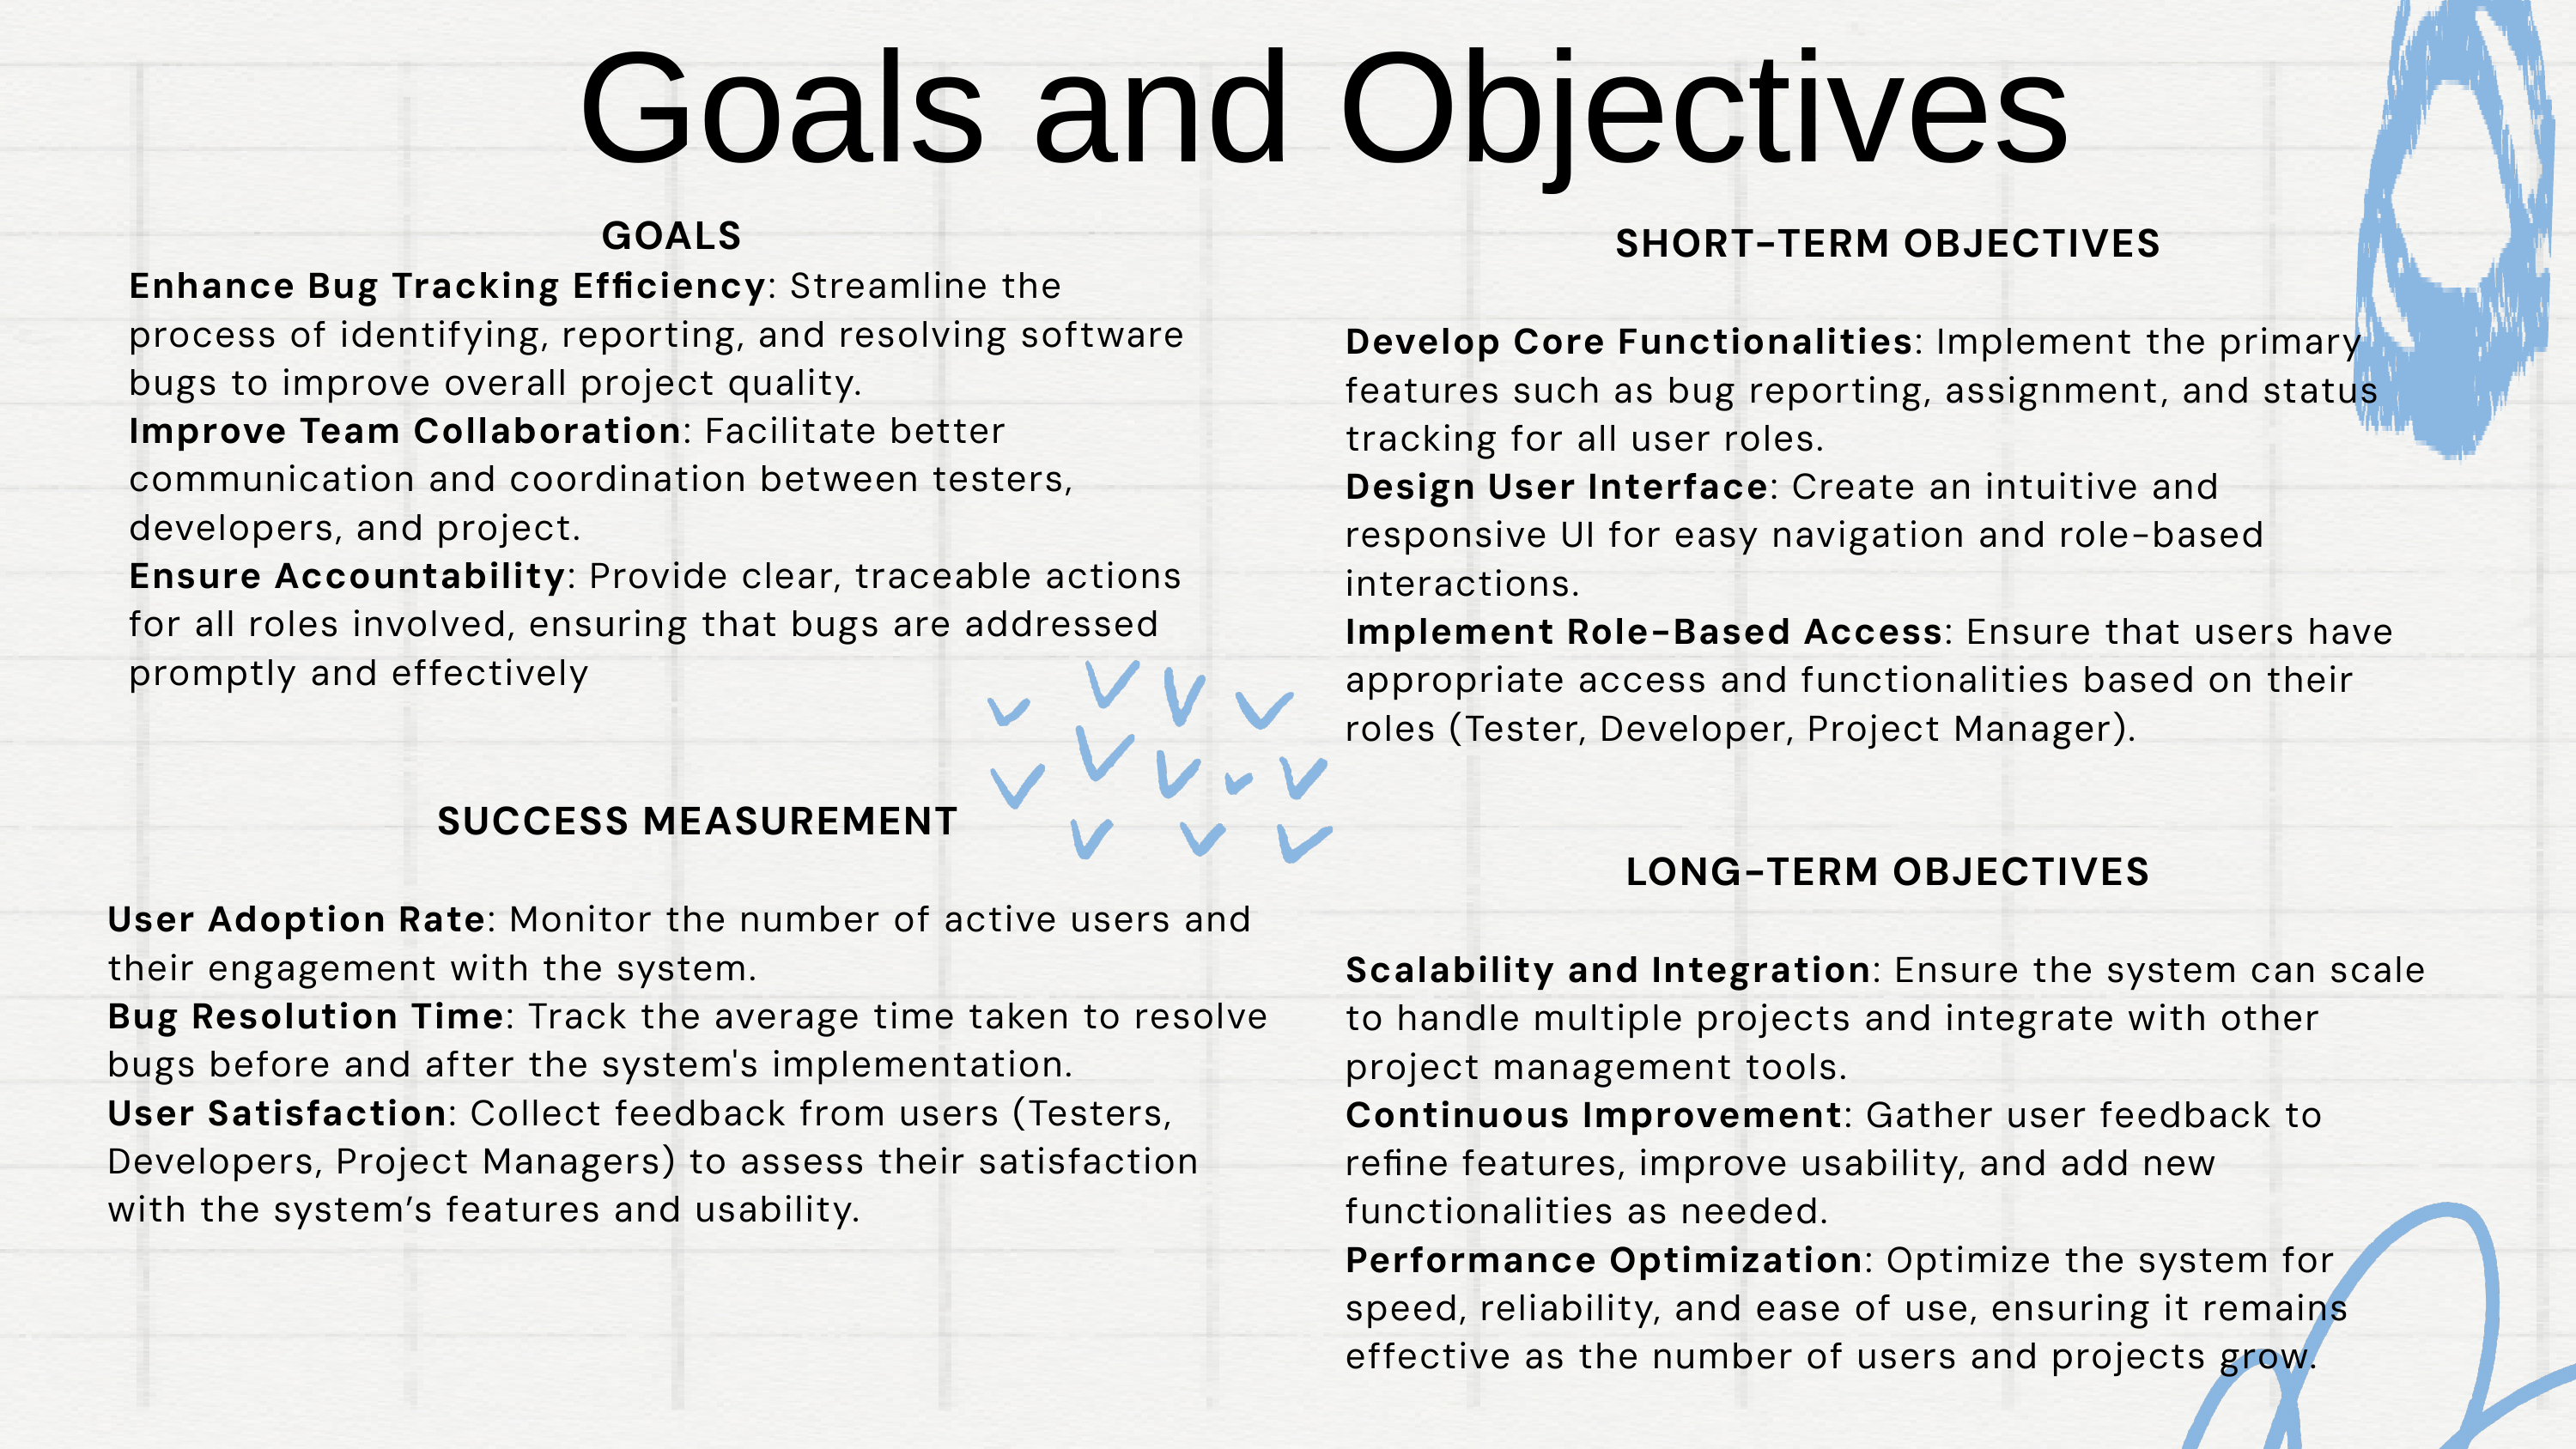

Goals and Objectives
#

GOALS
Enhance Bug Tracking Efficiency: Streamline the process of identifying, reporting, and resolving software bugs to improve overall project quality.
Improve Team Collaboration: Facilitate better communication and coordination between testers, developers, and project.
Ensure Accountability: Provide clear, traceable actions for all roles involved, ensuring that bugs are addressed promptly and effectively
SHORT-TERM OBJECTIVES

Develop Core Functionalities: Implement the primary features such as bug reporting, assignment, and status tracking for all user roles.
Design User Interface: Create an intuitive and responsive UI for easy navigation and role-based interactions.
Implement Role-Based Access: Ensure that users have appropriate access and functionalities based on their roles (Tester, Developer, Project Manager).

LONG-TERM OBJECTIVES

Scalability and Integration: Ensure the system can scale to handle multiple projects and integrate with other project management tools.
Continuous Improvement: Gather user feedback to refine features, improve usability, and add new functionalities as needed.
Performance Optimization: Optimize the system for speed, reliability, and ease of use, ensuring it remains effective as the number of users and projects grow.

SUCCESS MEASUREMENT

User Adoption Rate: Monitor the number of active users and their engagement with the system.
Bug Resolution Time: Track the average time taken to resolve bugs before and after the system's implementation.
User Satisfaction: Collect feedback from users (Testers, Developers, Project Managers) to assess their satisfaction with the system’s features and usability.